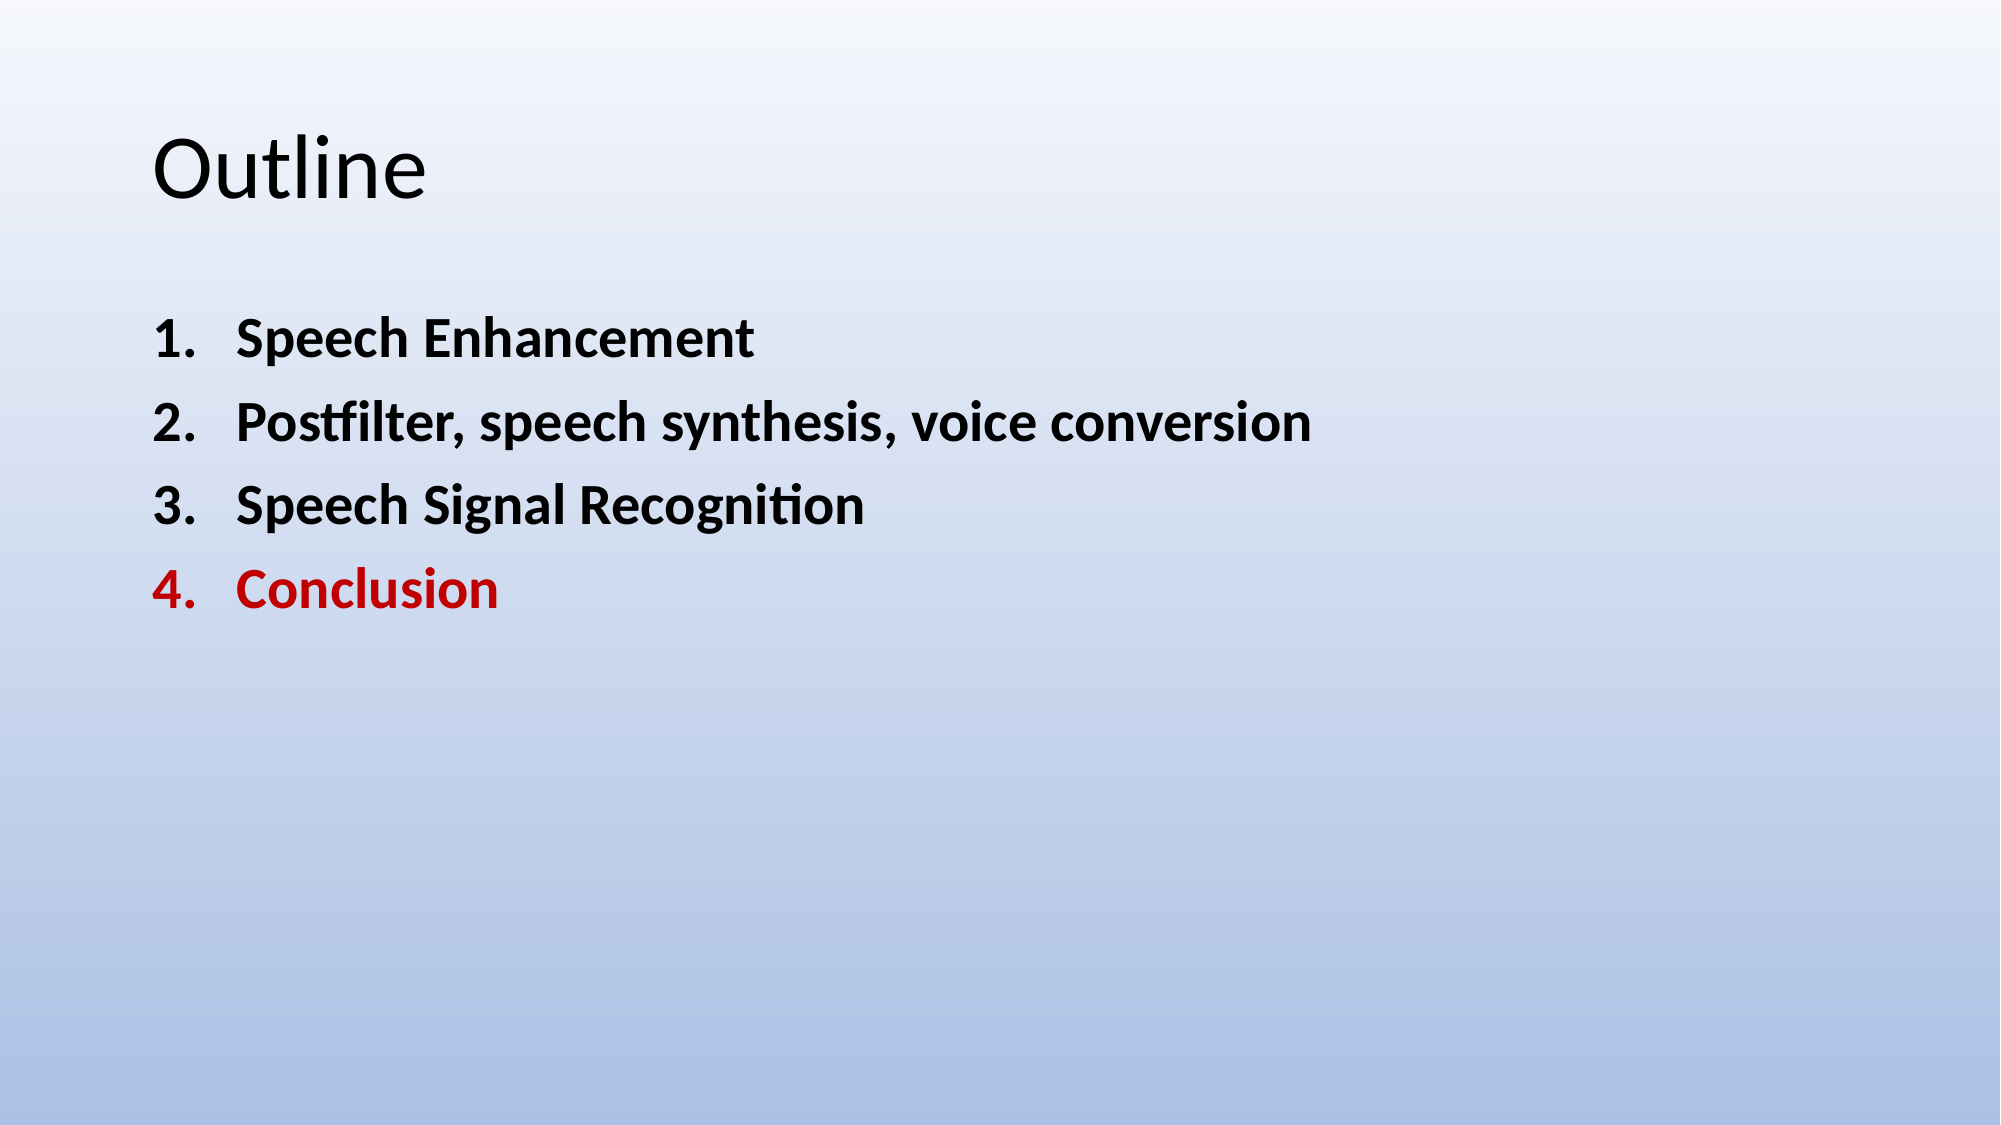

# Outline

Speech Enhancement
Postfilter, speech synthesis, voice conversion
Speech Signal Recognition
Conclusion